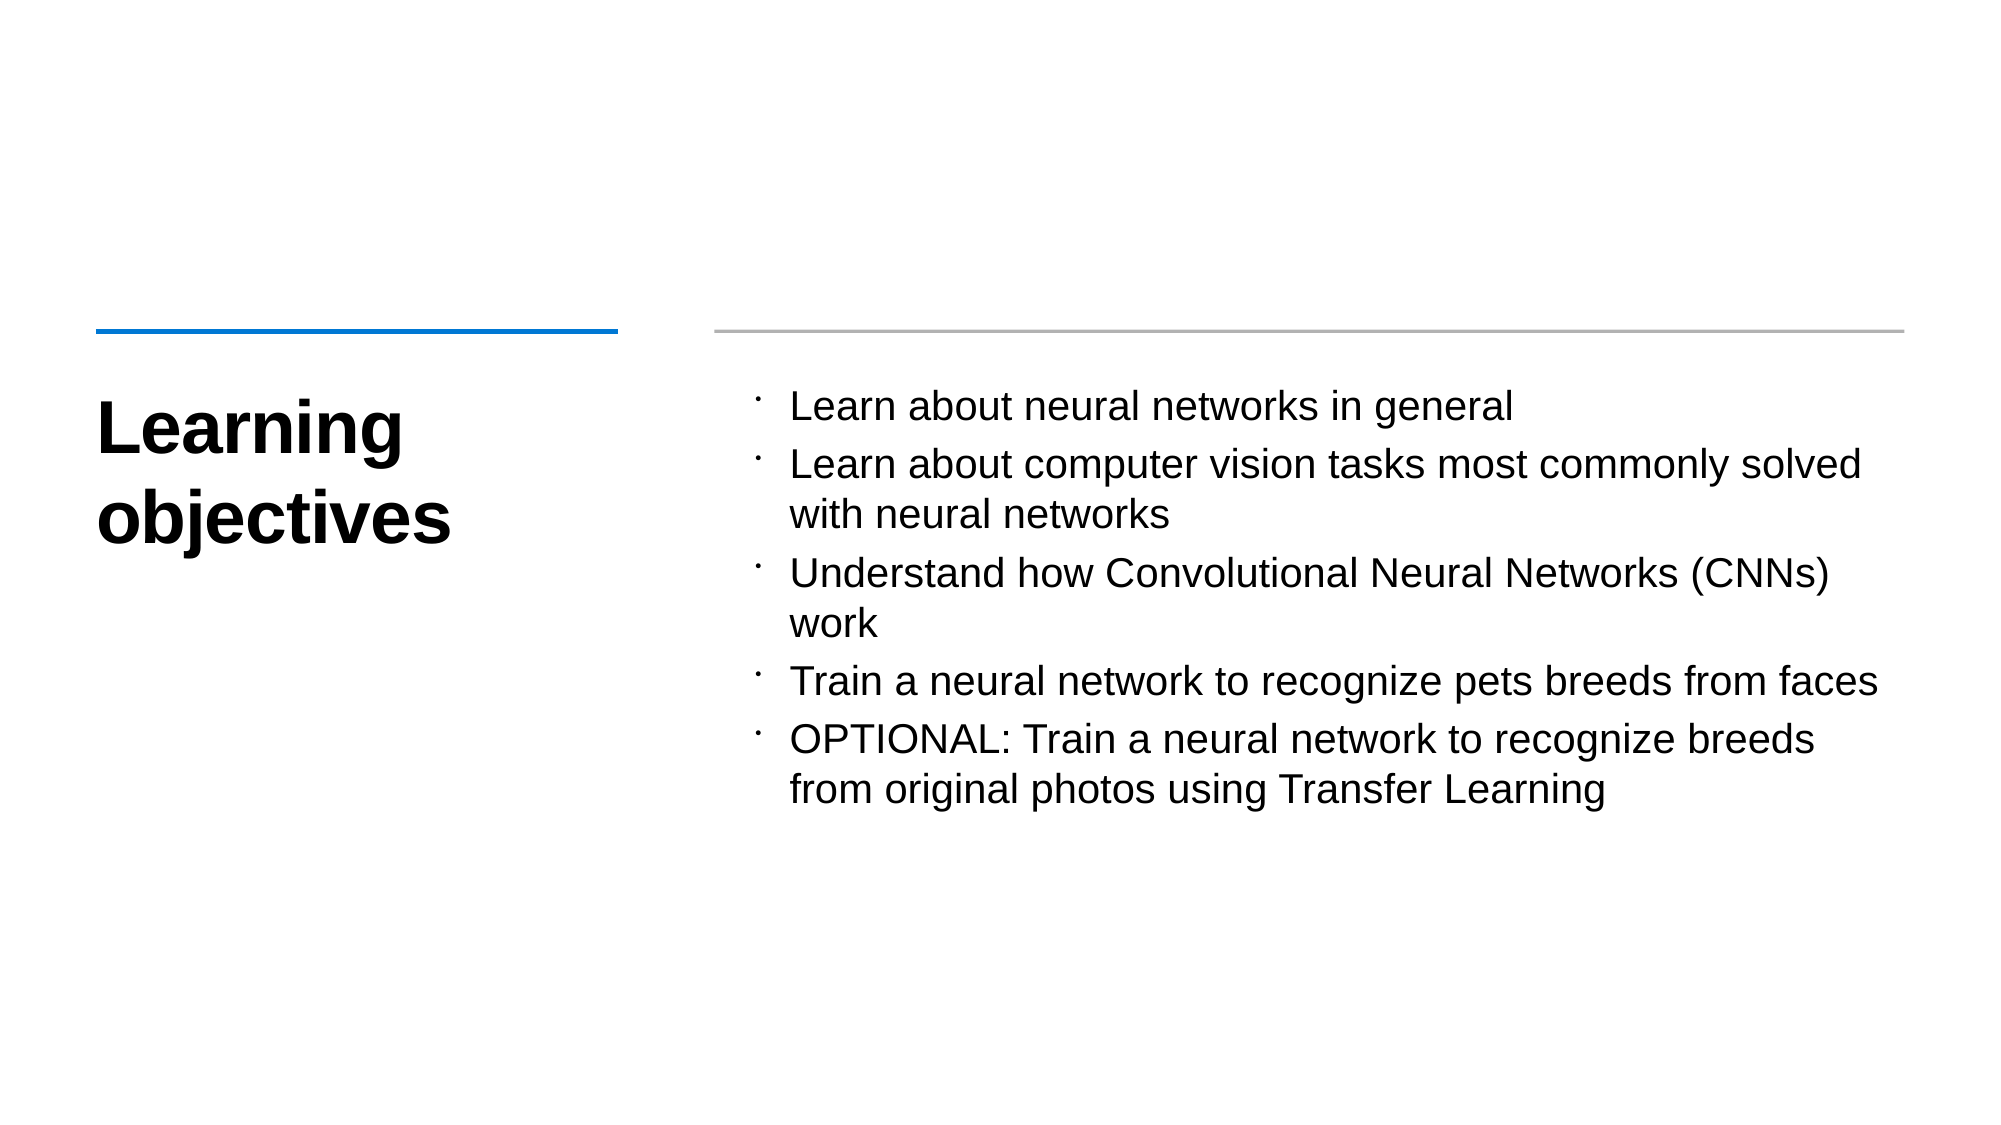

Learn about neural networks in general
Learn about computer vision tasks most commonly solved with neural networks
Understand how Convolutional Neural Networks (CNNs) work
Train a neural network to recognize pets breeds from faces
OPTIONAL: Train a neural network to recognize breeds from original photos using Transfer Learning
# Learning objectives